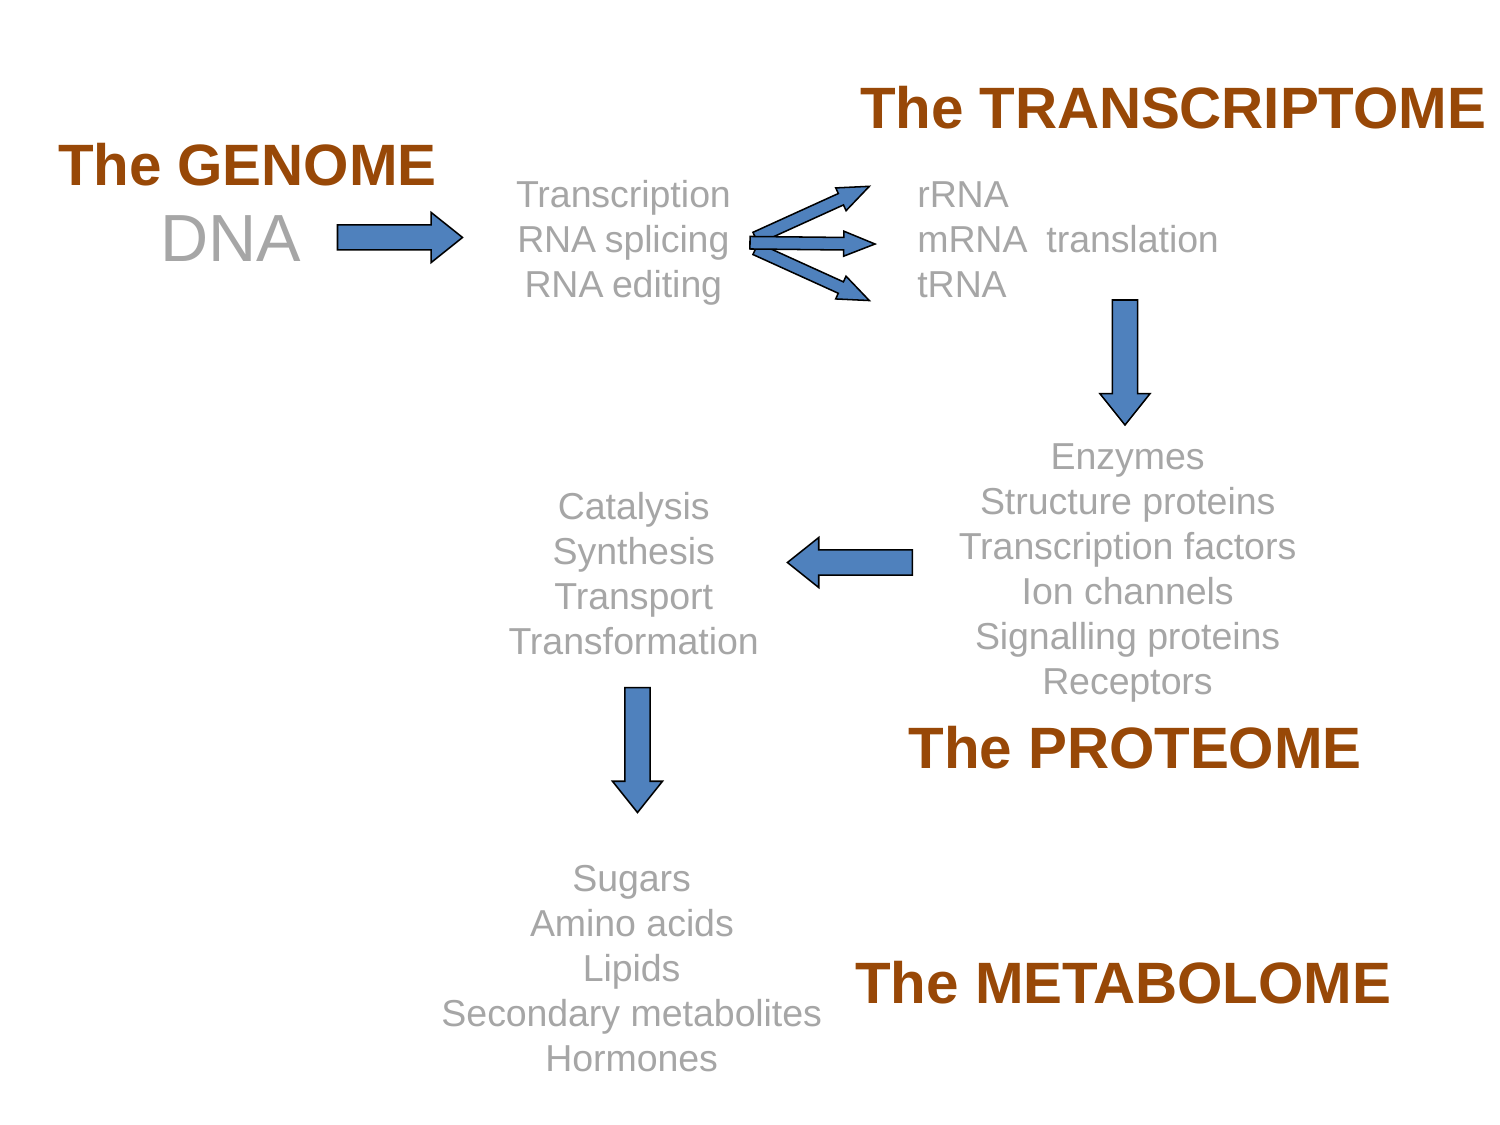

The TRANSCRIPTOME
The GENOME
Transcription
RNA splicing
RNA editing
rRNA
mRNA  translation
tRNA
DNA

Enzymes
Structure proteins
Transcription factors
Ion channels
Signalling proteins
Receptors
Catalysis
Synthesis
Transport
Transformation

The PROTEOME

Sugars
Amino acids
Lipids
Secondary metabolites
Hormones
The METABOLOME